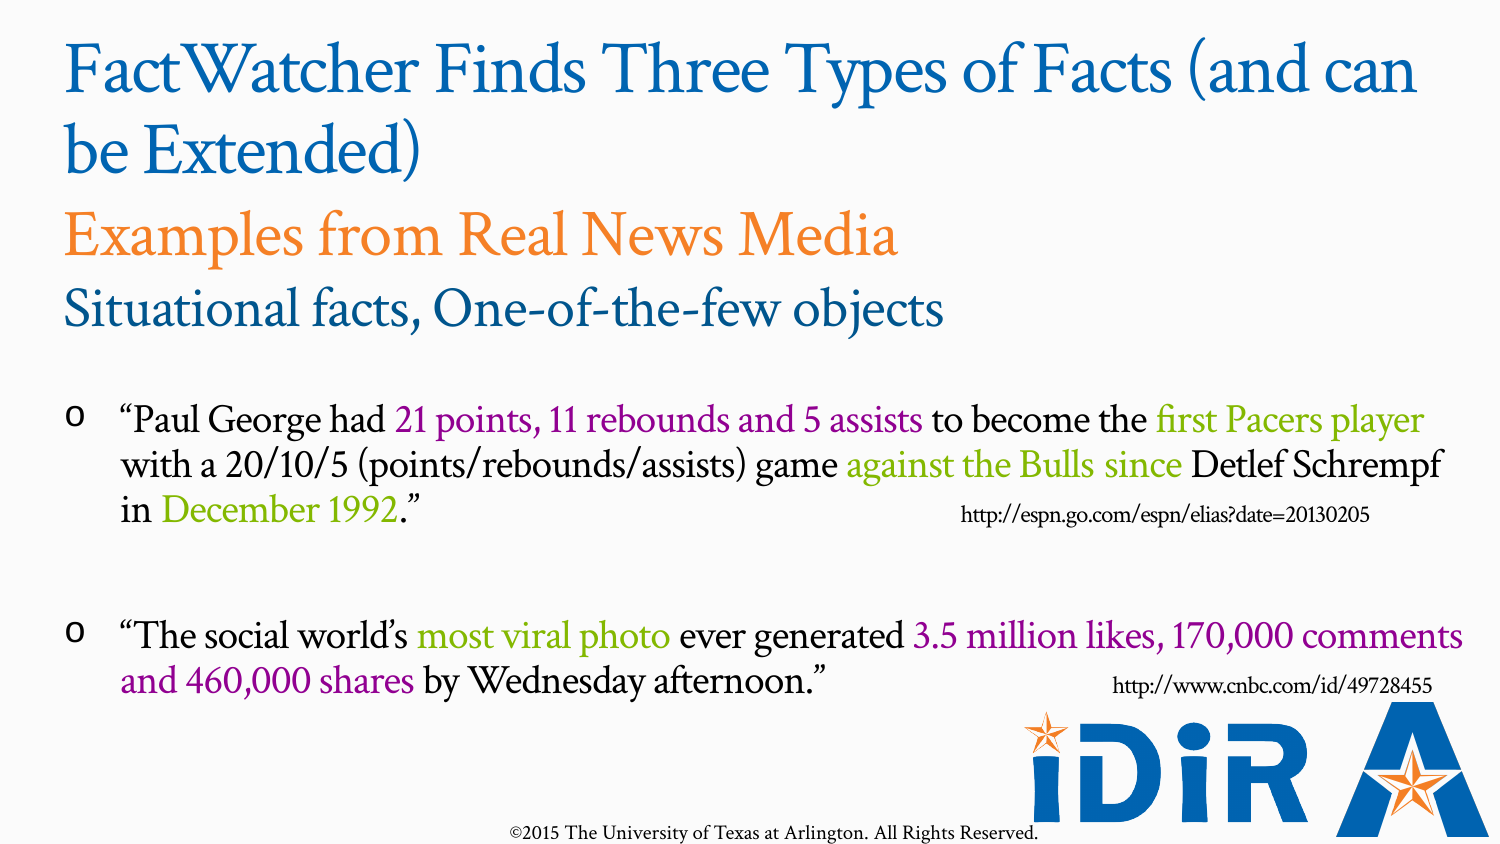

# FactWatcher Finds Three Types of Facts (and can be Extended)
Examples from Real News Media
Situational facts, One-of-the-few objects

“Paul George had 21 points, 11 rebounds and 5 assists to become the first Pacers player with a 20/10/5 (points/rebounds/assists) game against the Bulls since Detlef Schrempf in December 1992.”                                                                  http://espn.go.com/espn/elias?date=20130205

“The social world’s most viral photo ever generated 3.5 million likes, 170,000 comments and 460,000 shares by Wednesday afternoon.”                                   http://www.cnbc.com/id/49728455
©2015 The University of Texas at Arlington. All Rights Reserved.